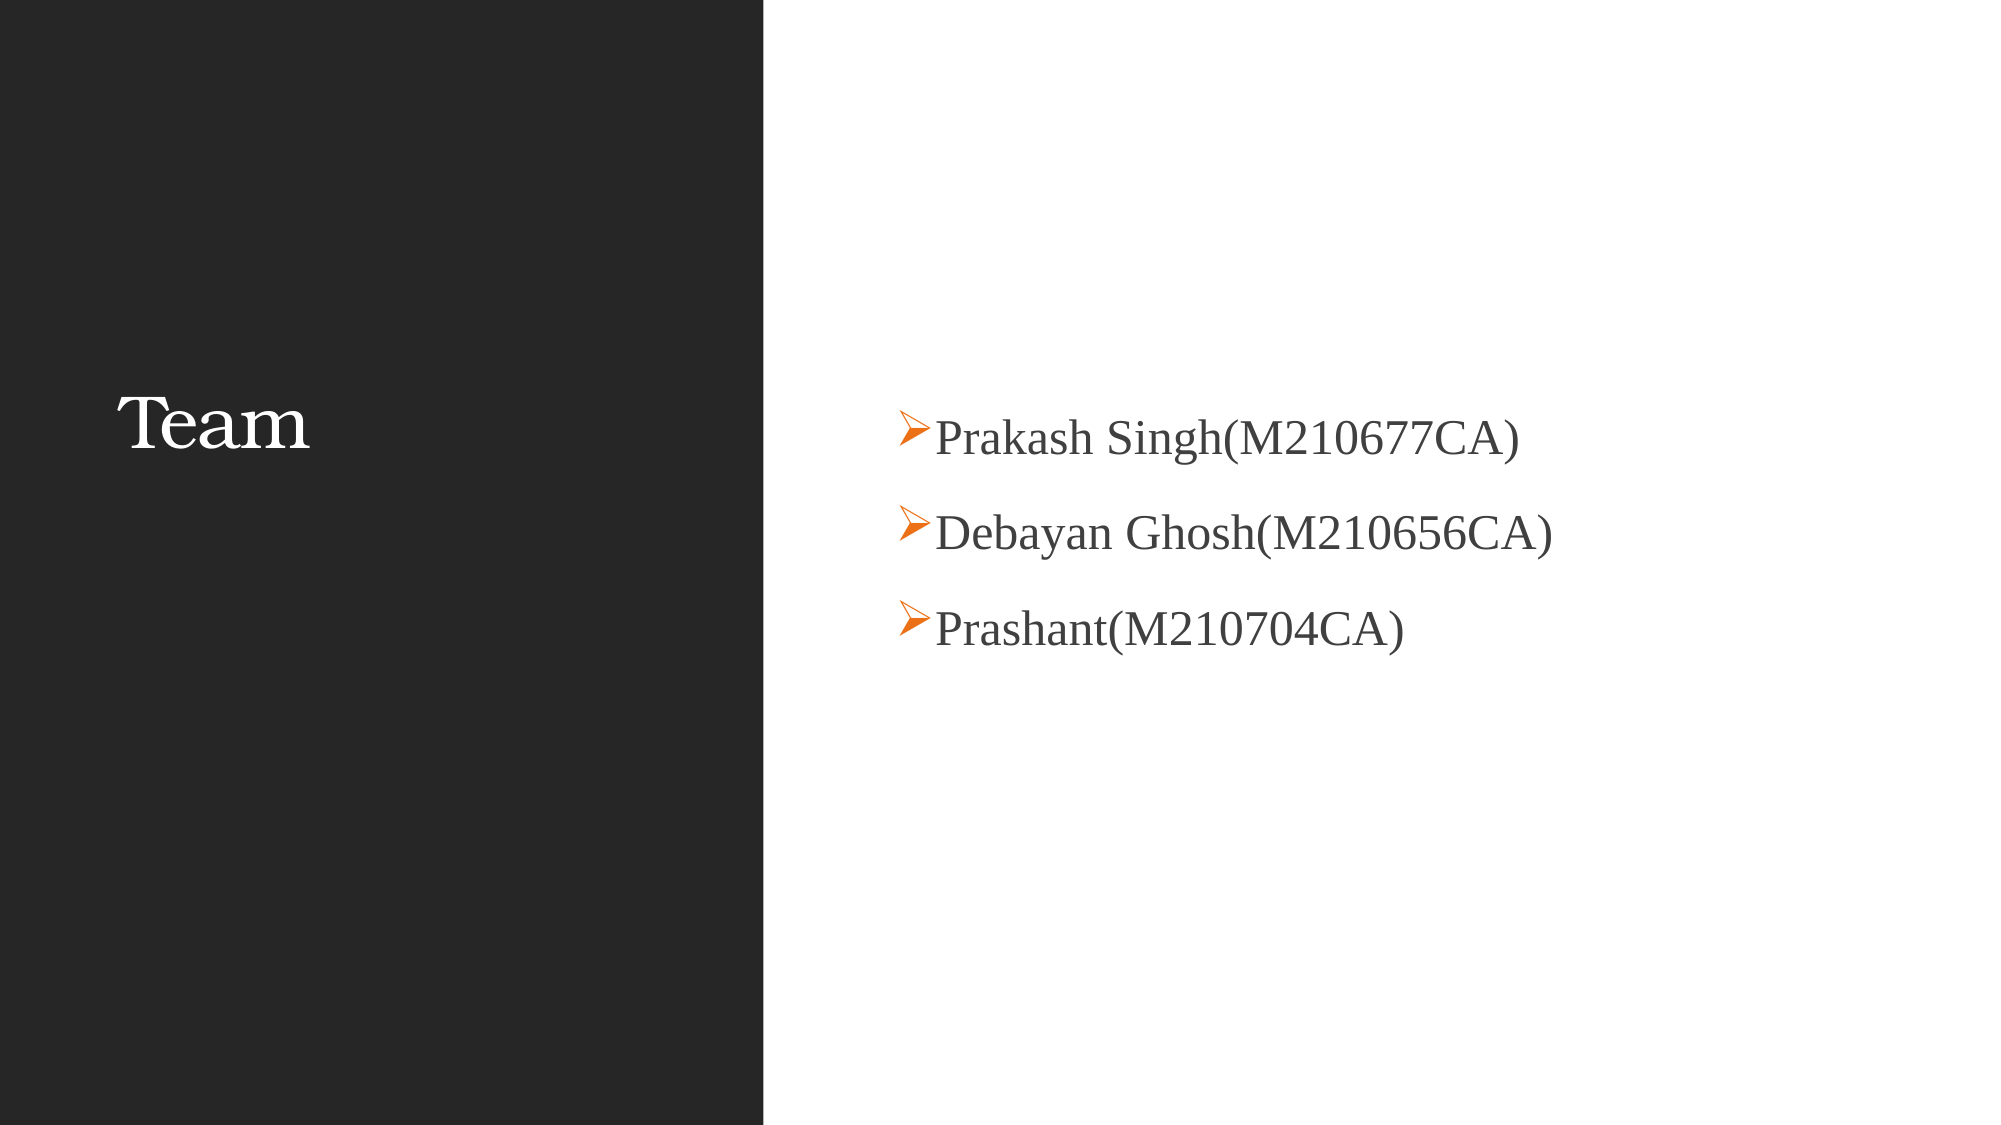

# Team
Prakash Singh(M210677CA)
Debayan Ghosh(M210656CA)
Prashant(M210704CA)